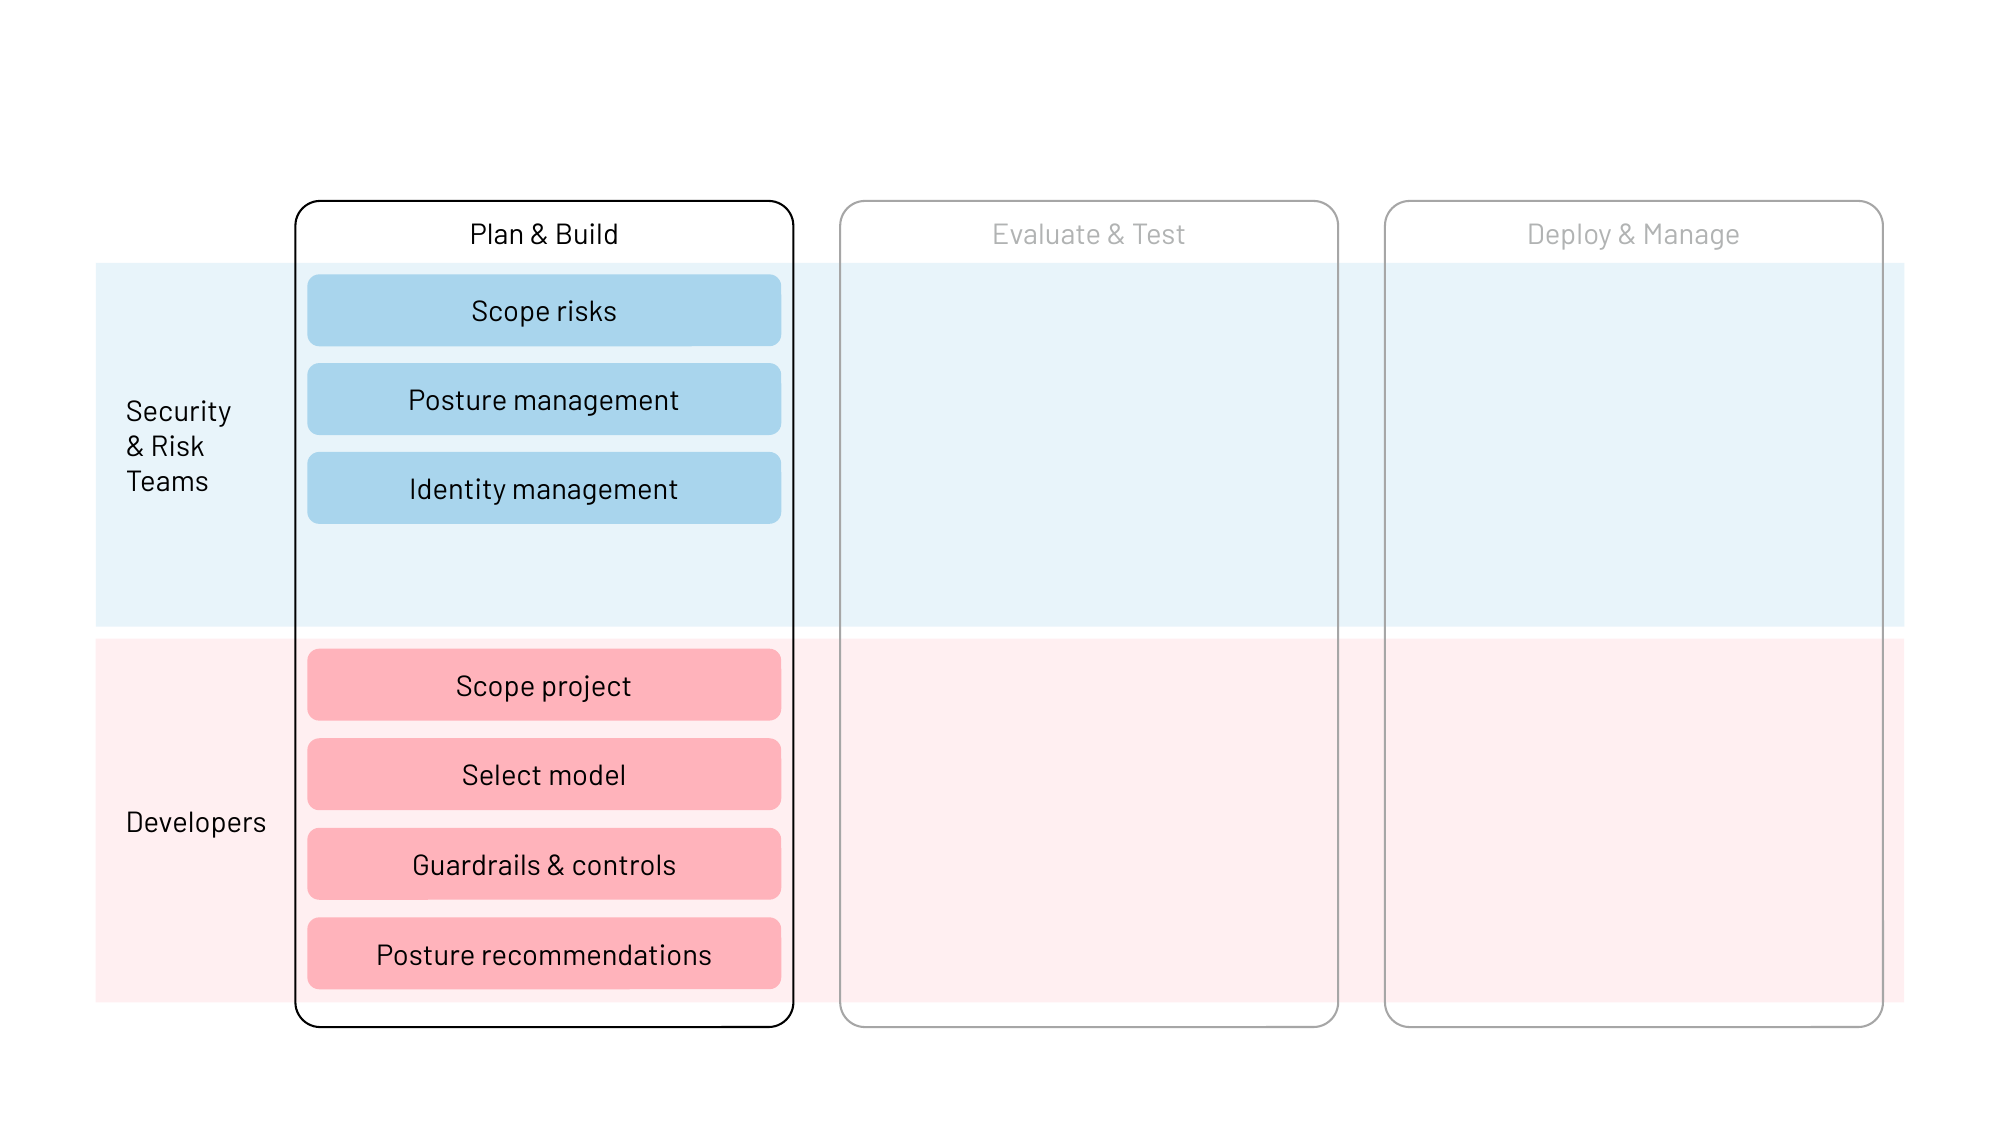

Plan & Build
Evaluate & Test
Deploy & Manage
Security
& Risk
Teams
Scope risks
Posture management
Identity management
Developers
Scope project
Select model
Guardrails & controls
Posture recommendations